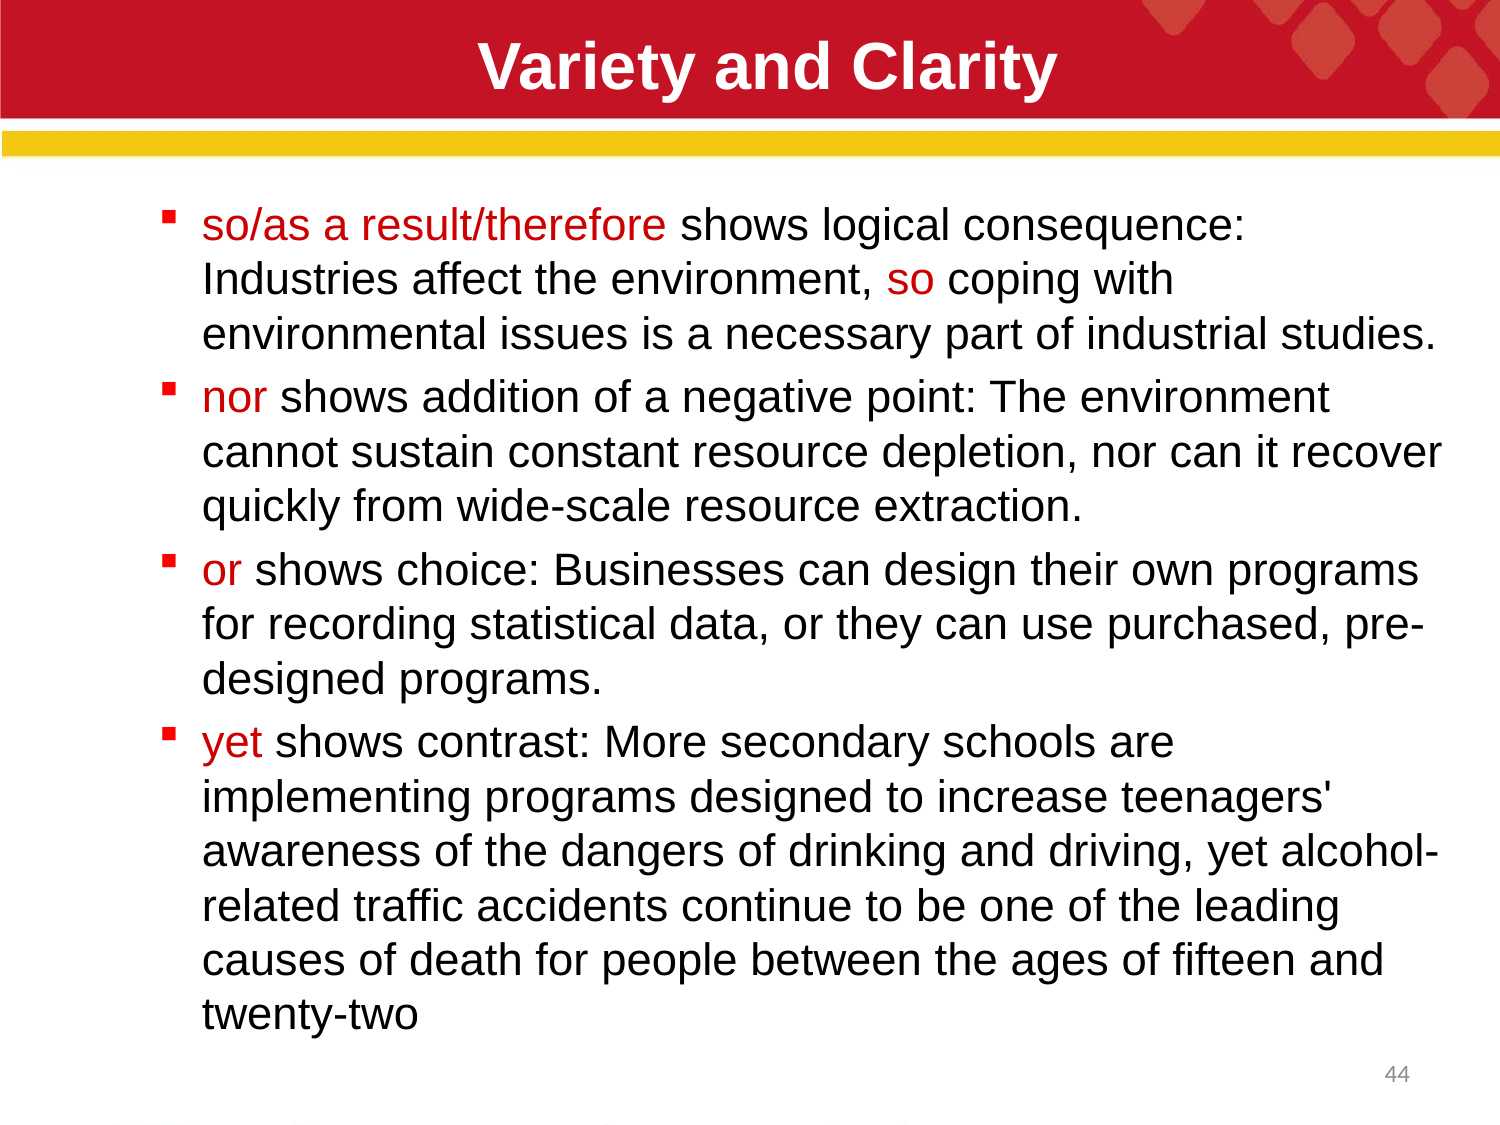

# Variety and Clarity
so/as a result/therefore shows logical consequence: Industries affect the environment, so coping with environmental issues is a necessary part of industrial studies.
nor shows addition of a negative point: The environment cannot sustain constant resource depletion, nor can it recover quickly from wide-scale resource extraction.
or shows choice: Businesses can design their own programs for recording statistical data, or they can use purchased, pre-designed programs.
yet shows contrast: More secondary schools are implementing programs designed to increase teenagers' awareness of the dangers of drinking and driving, yet alcohol-related traffic accidents continue to be one of the leading causes of death for people between the ages of fifteen and twenty-two

44